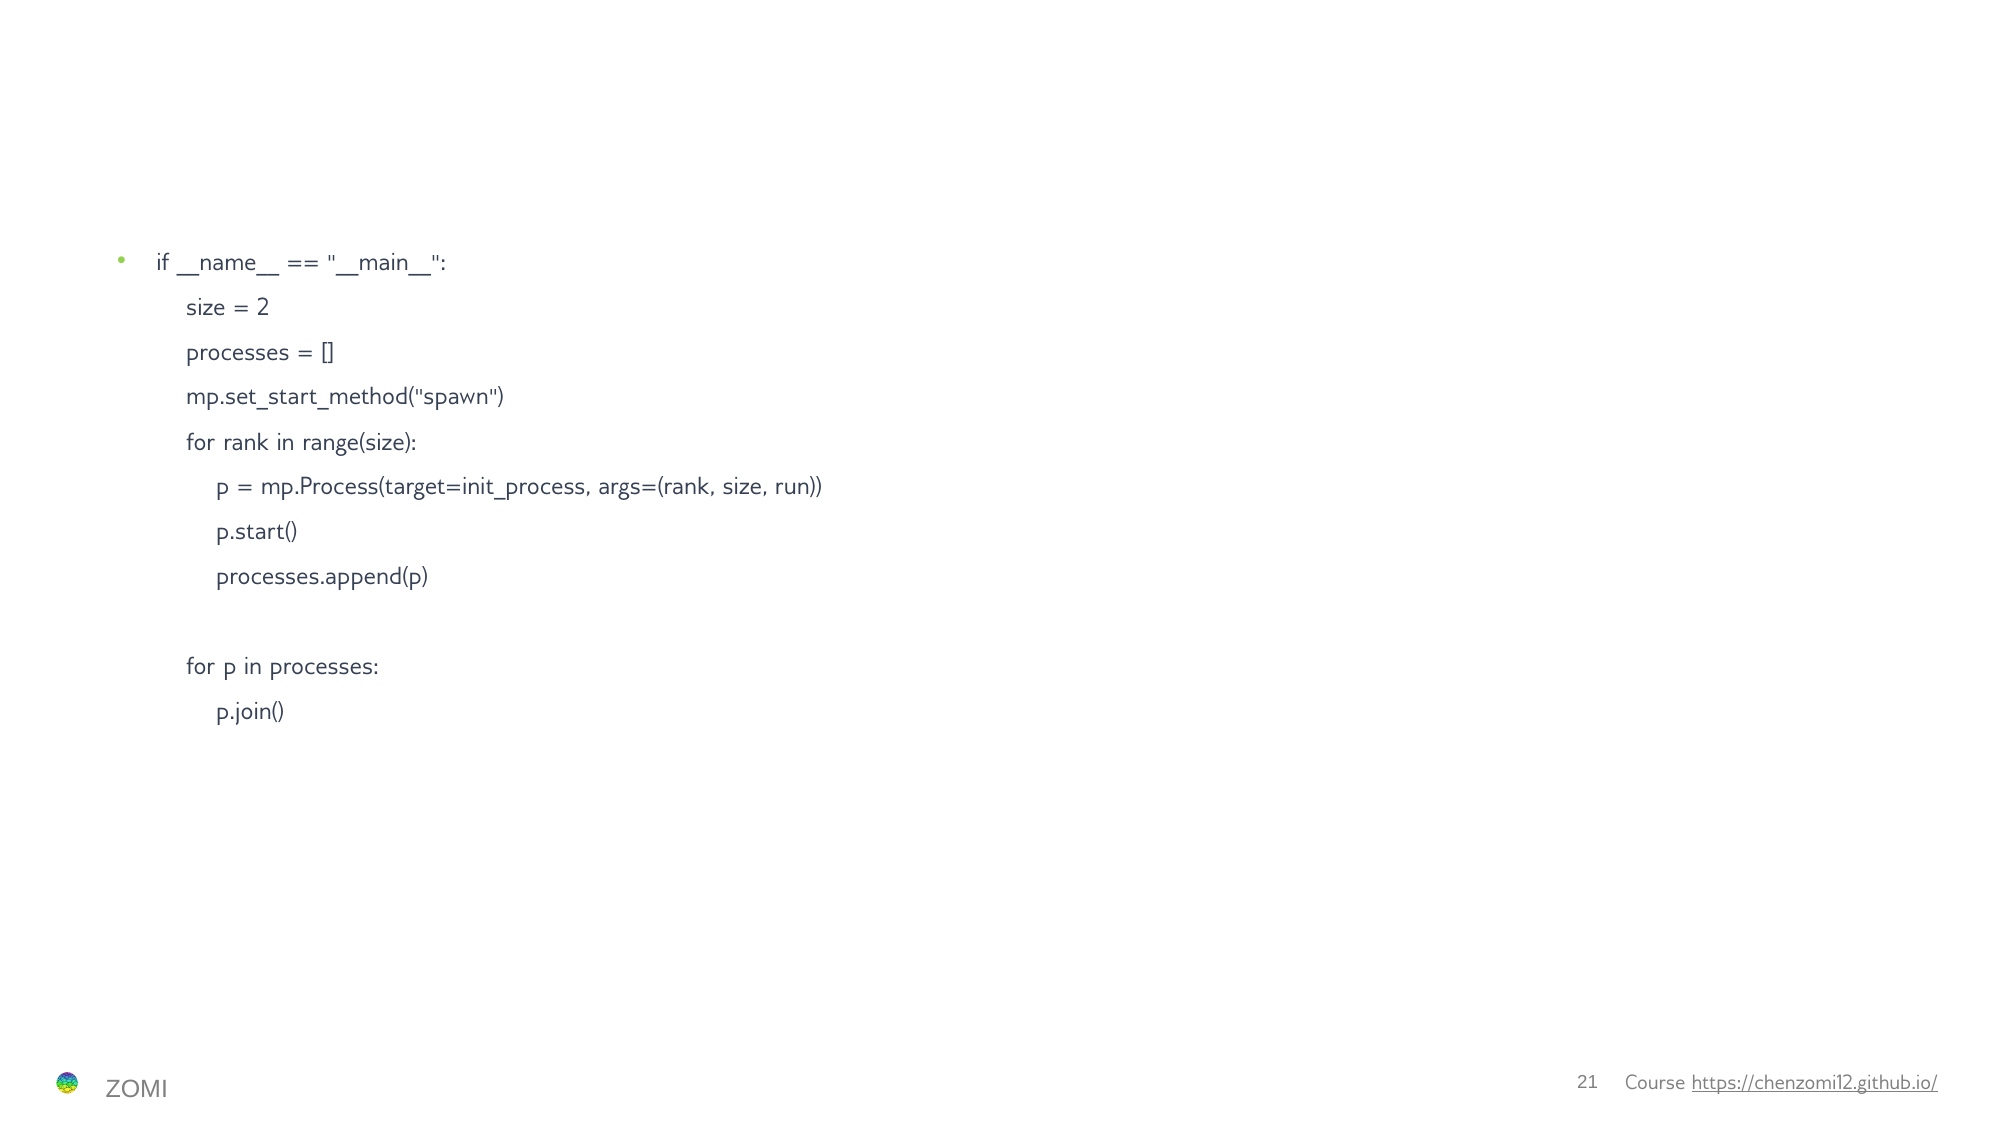

#
if __name__ == "__main__":
    size = 2
    processes = []
    mp.set_start_method("spawn")
    for rank in range(size):
        p = mp.Process(target=init_process, args=(rank, size, run))
        p.start()
        processes.append(p)
    for p in processes:
        p.join()